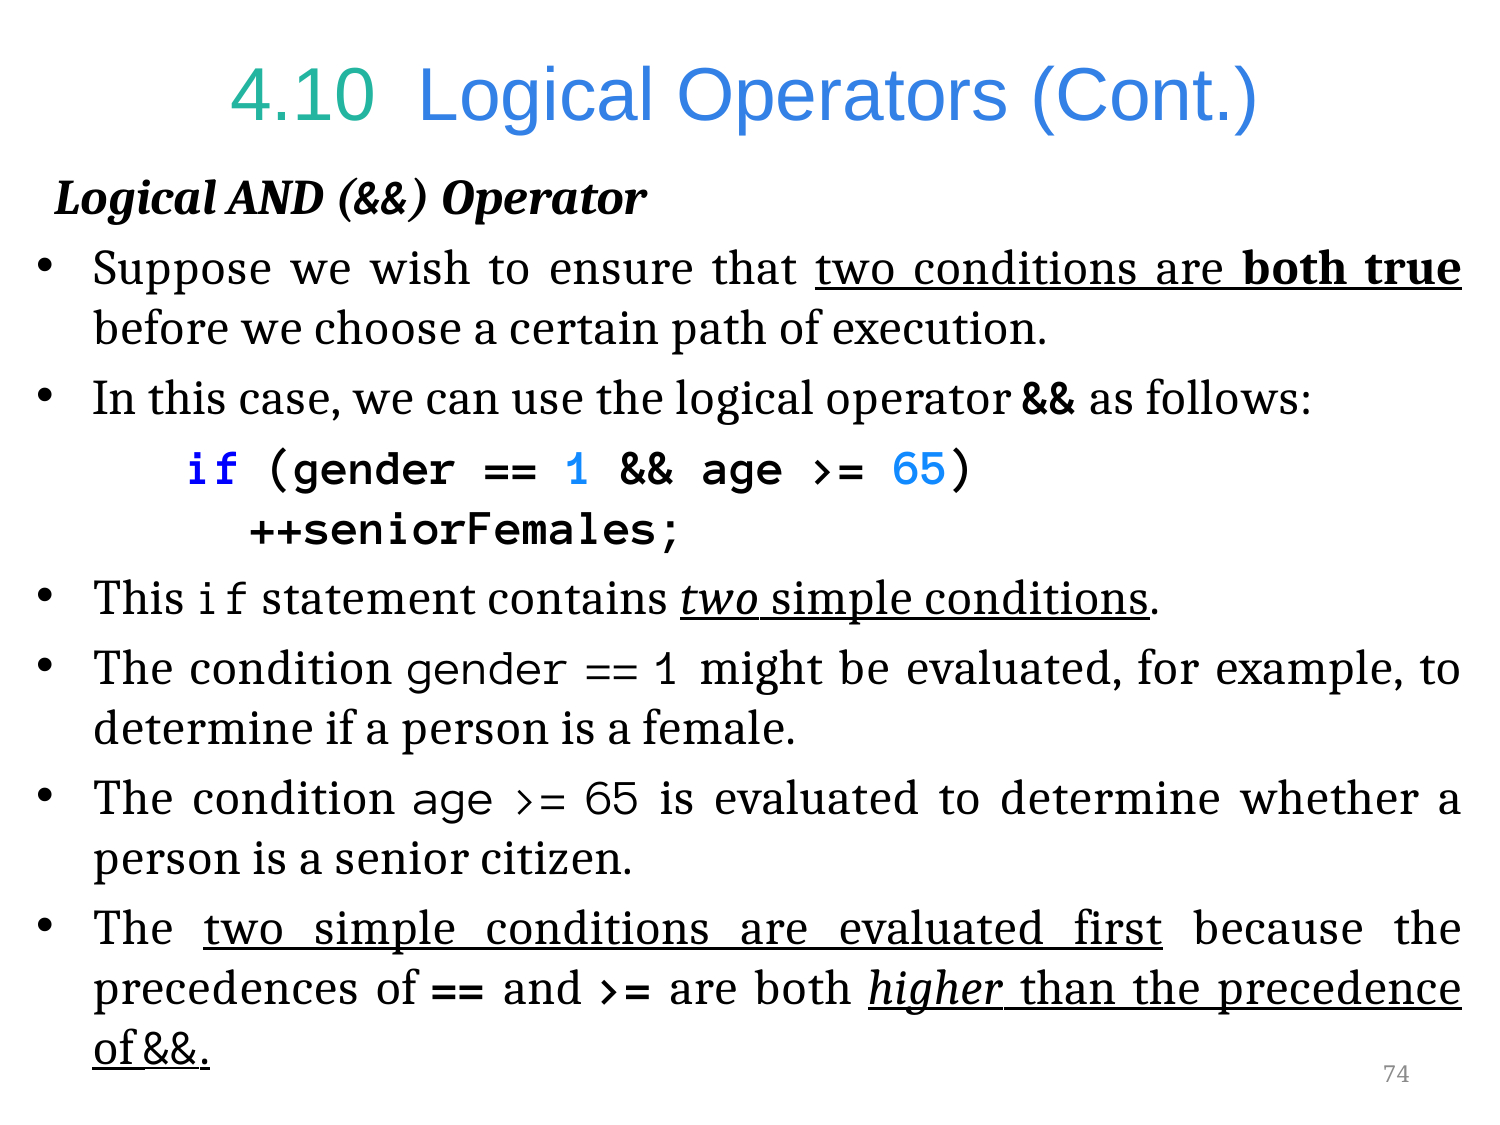

# 4.10  Logical Operators (Cont.)
Logical AND (&&) Operator
Suppose we wish to ensure that two conditions are both true before we choose a certain path of execution.
In this case, we can use the logical operator && as follows:
if (gender == 1 && age >= 65)
 ++seniorFemales;
This if statement contains two simple conditions.
The condition gender == 1 might be evaluated, for example, to determine if a person is a female.
The condition age >= 65 is evaluated to determine whether a person is a senior citizen.
The two simple conditions are evaluated first because the precedences of == and >= are both higher than the precedence of &&.
74